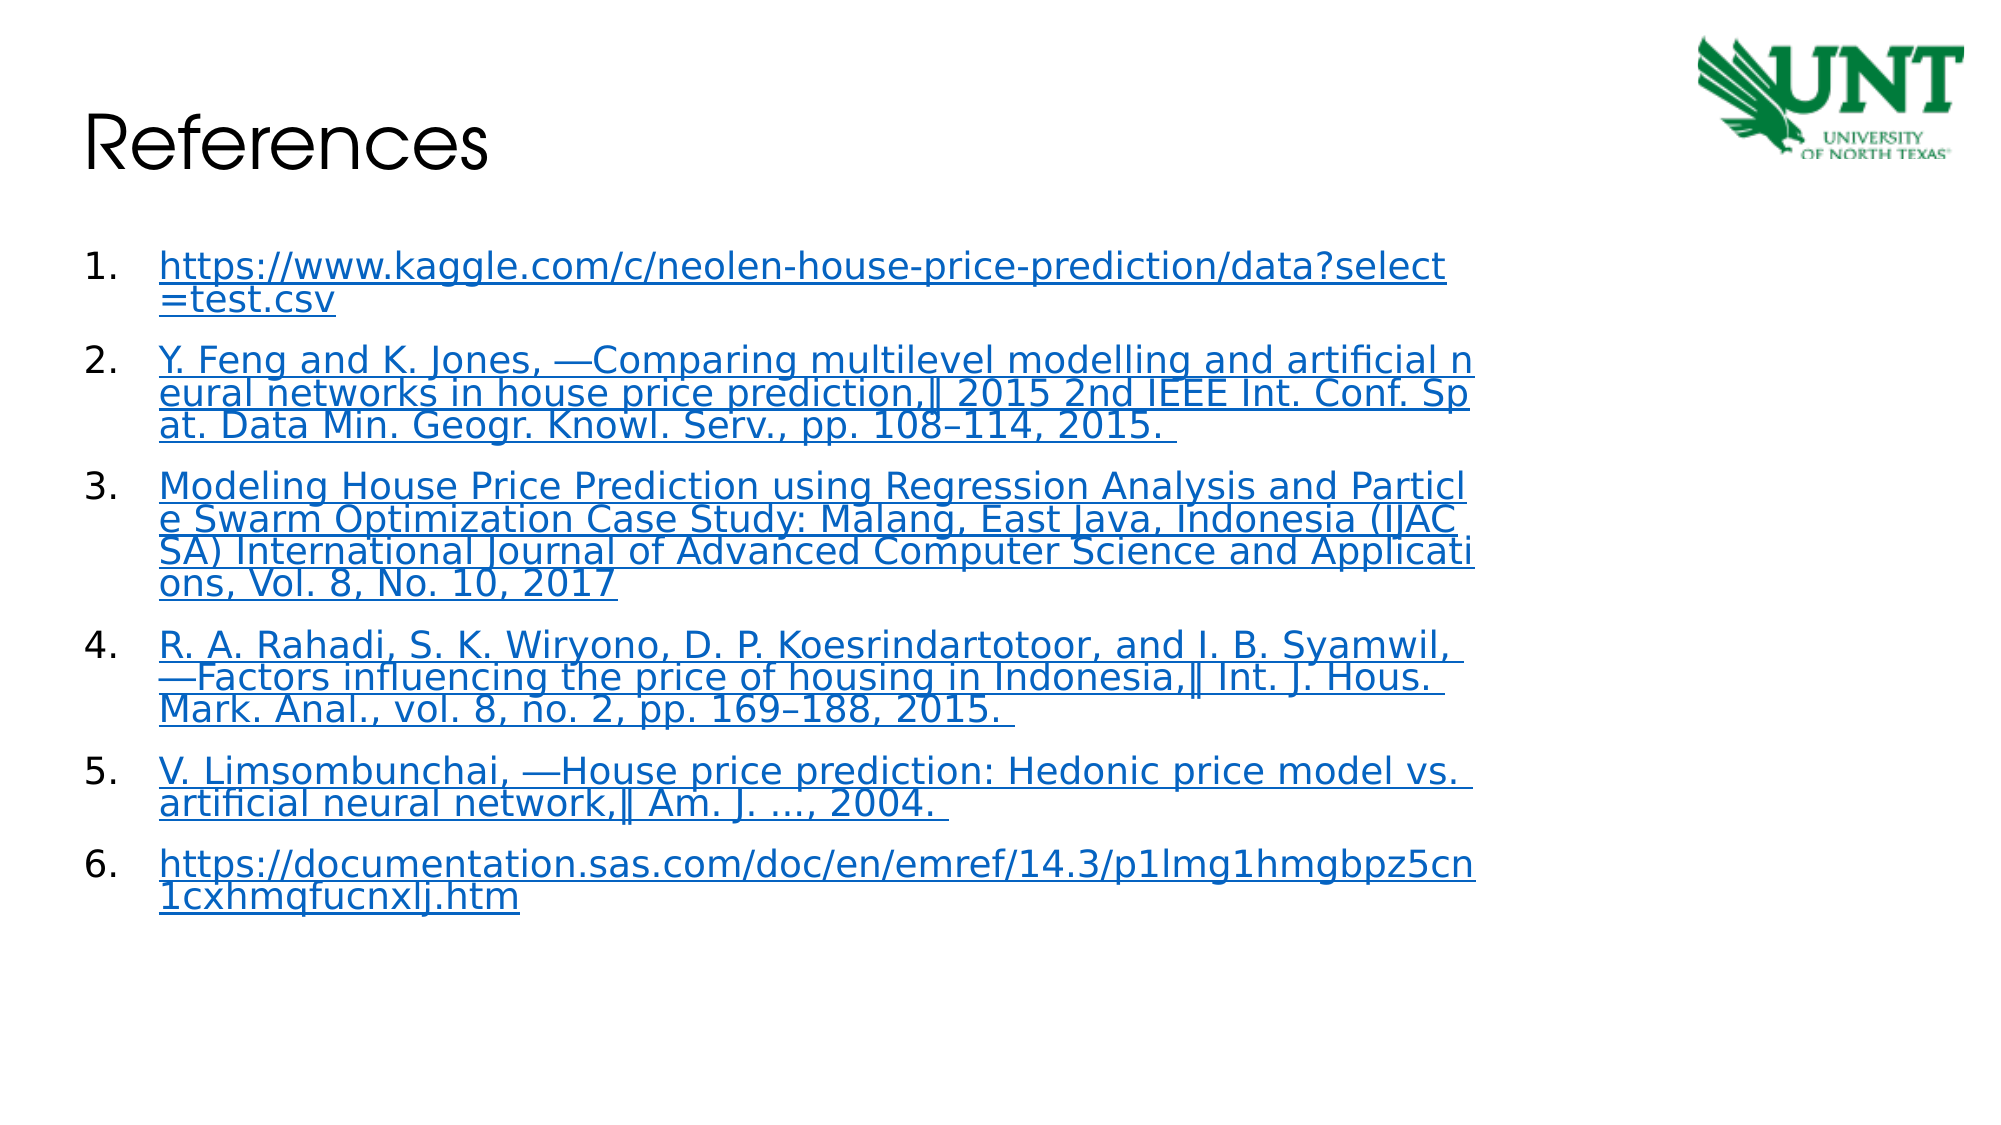

References
https://www.kaggle.com/c/neolen-house-price-prediction/data?select=test.csv
Y. Feng and K. Jones, ―Comparing multilevel modelling and artificial neural networks in house price prediction,‖ 2015 2nd IEEE Int. Conf. Spat. Data Min. Geogr. Knowl. Serv., pp. 108–114, 2015.
Modeling House Price Prediction using Regression Analysis and Particle Swarm Optimization Case Study: Malang, East Java, Indonesia (IJACSA) International Journal of Advanced Computer Science and Applications, Vol. 8, No. 10, 2017
R. A. Rahadi, S. K. Wiryono, D. P. Koesrindartotoor, and I. B. Syamwil, ―Factors influencing the price of housing in Indonesia,‖ Int. J. Hous. Mark. Anal., vol. 8, no. 2, pp. 169–188, 2015.
V. Limsombunchai, ―House price prediction: Hedonic price model vs. artificial neural network,‖ Am. J. ..., 2004.
https://documentation.sas.com/doc/en/emref/14.3/p1lmg1hmgbpz5cn1cxhmqfucnxlj.htm